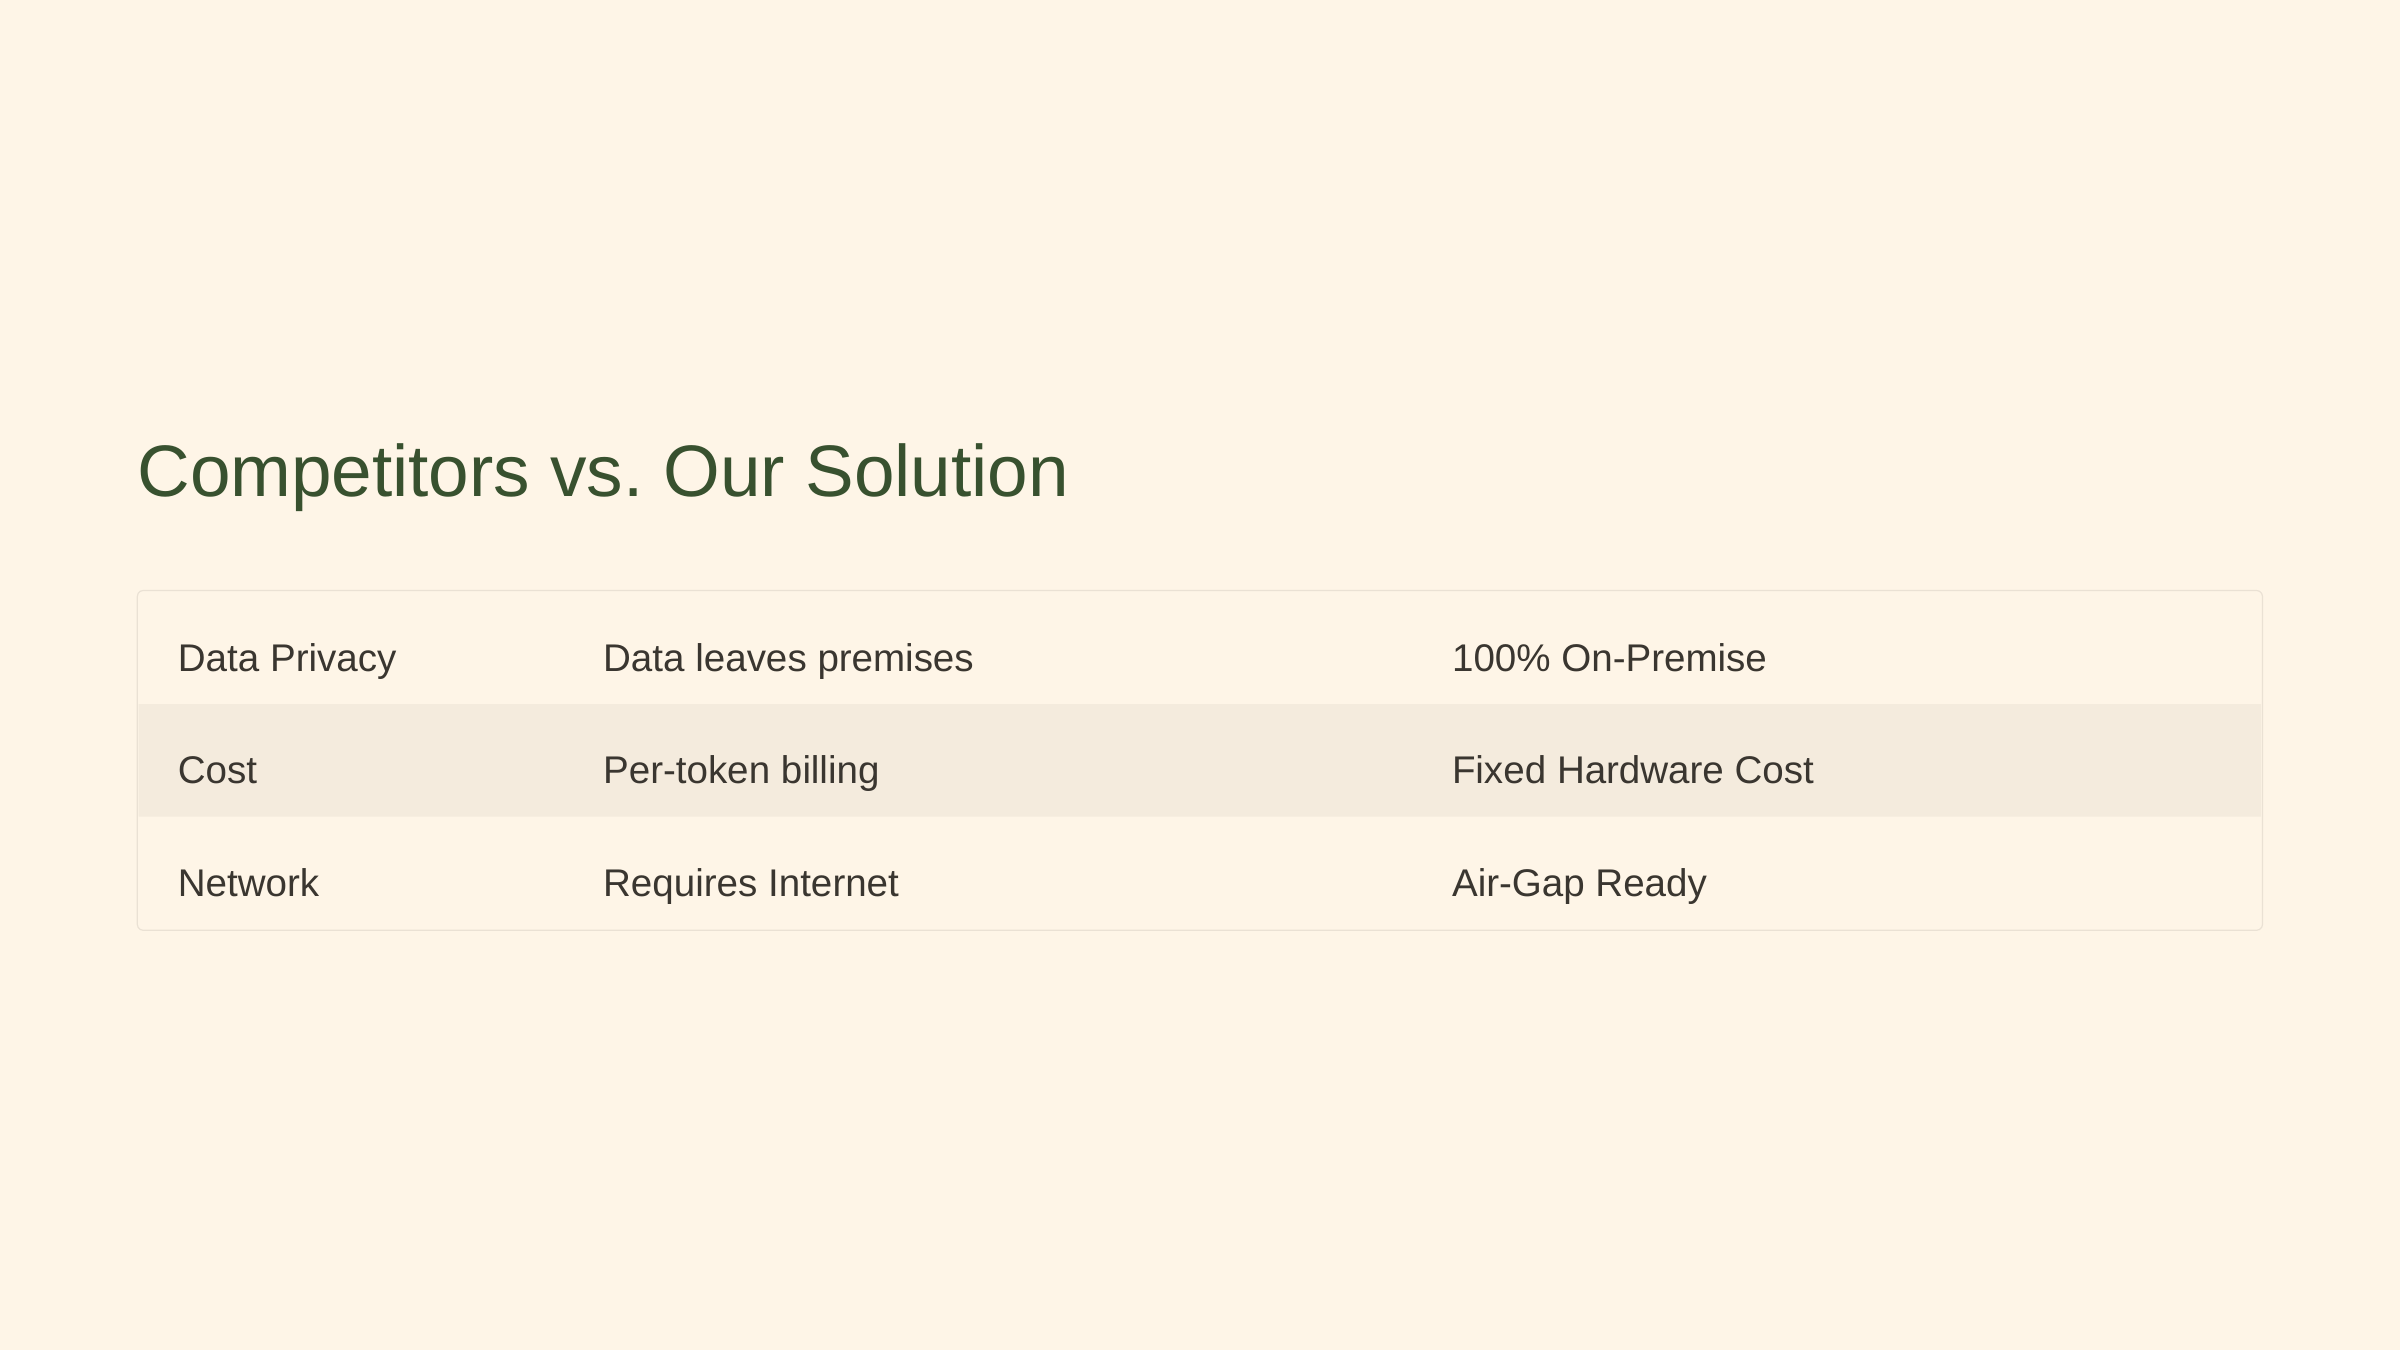

Competitors vs. Our Solution

Data Privacy
Data leaves premises
100% On-Premise

Cost
Per-token billing
Fixed Hardware Cost

Network
Requires Internet
Air-Gap Ready